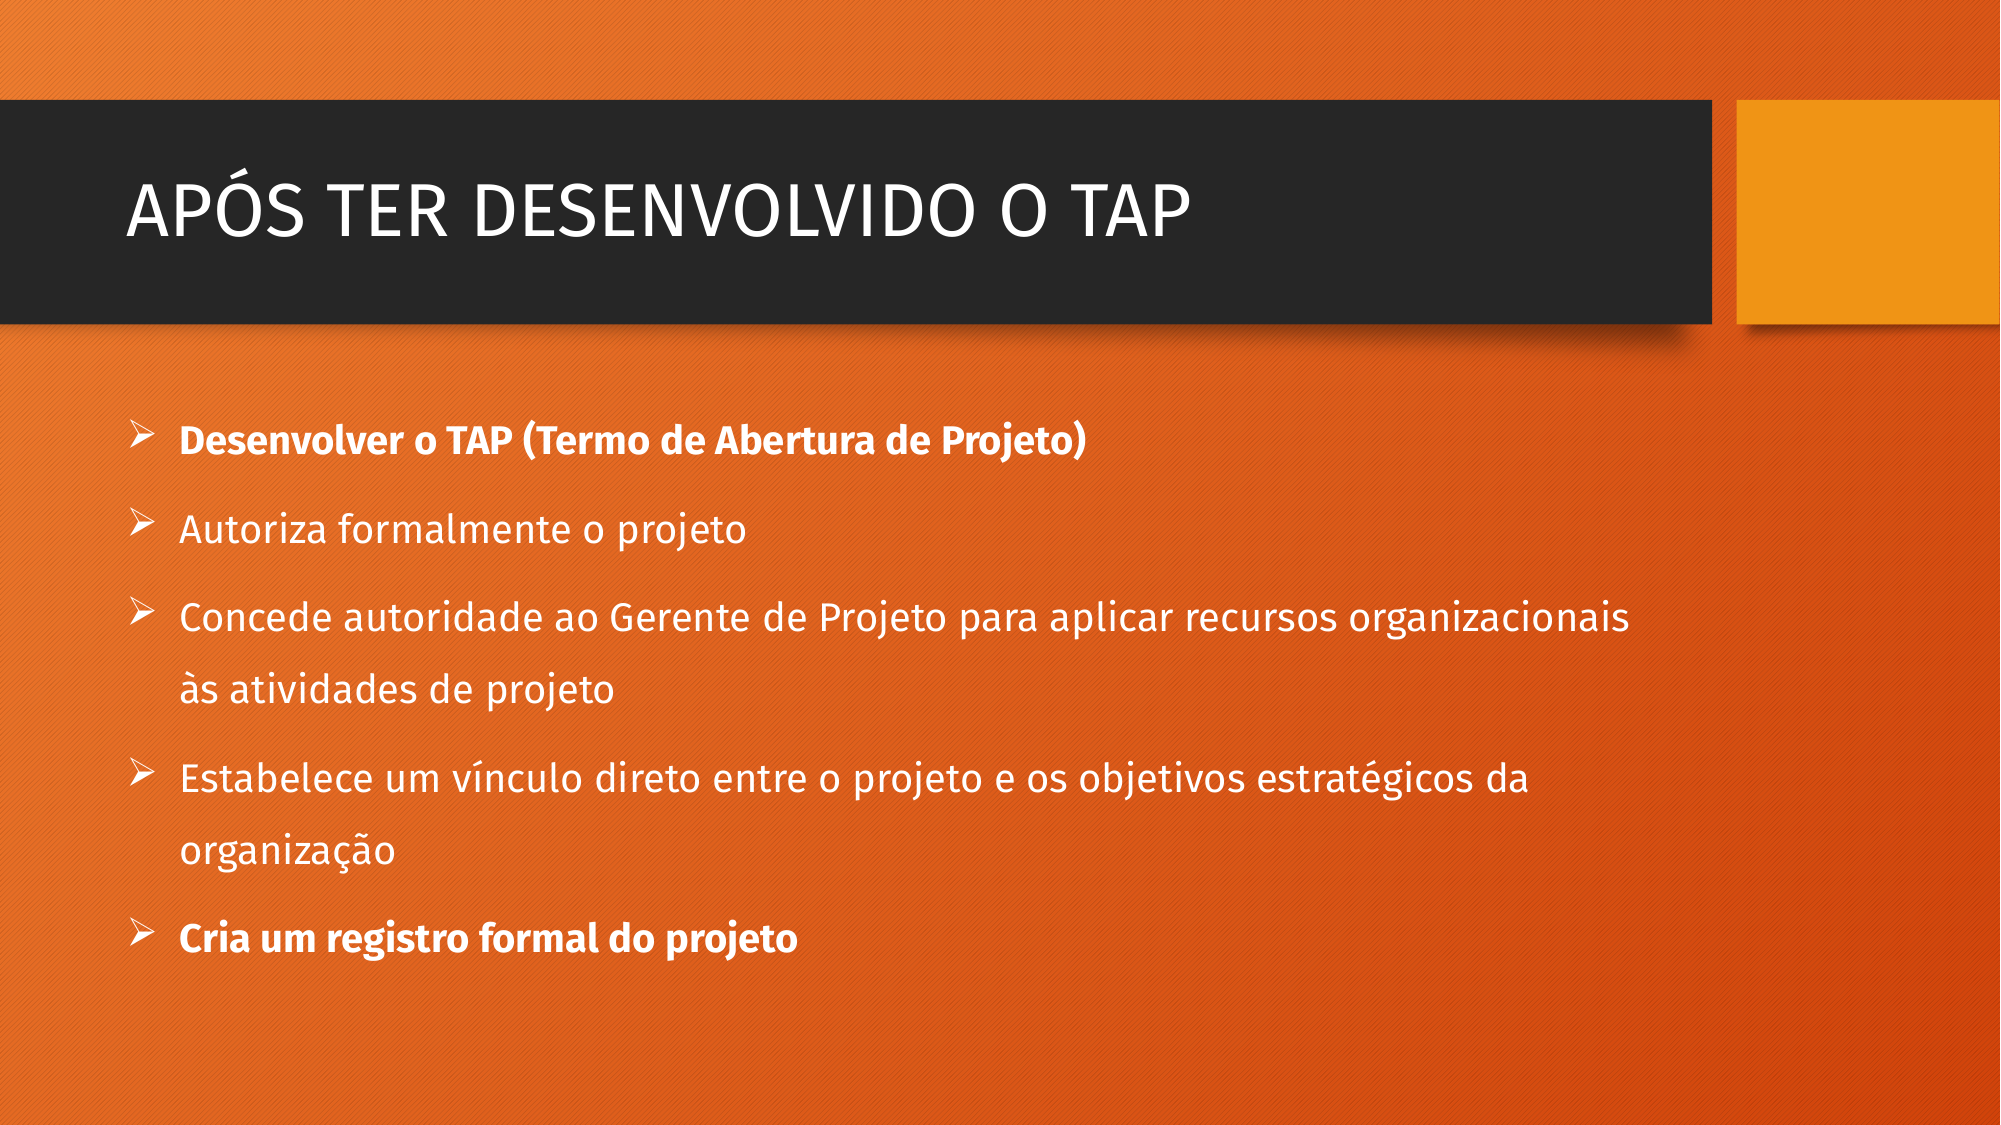

# APÓS TER DESENVOLVIDO O TAP
Desenvolver o TAP (Termo de Abertura de Projeto)
Autoriza formalmente o projeto
Concede autoridade ao Gerente de Projeto para aplicar recursos organizacionais às atividades de projeto
Estabelece um vínculo direto entre o projeto e os objetivos estratégicos da organização
Cria um registro formal do projeto